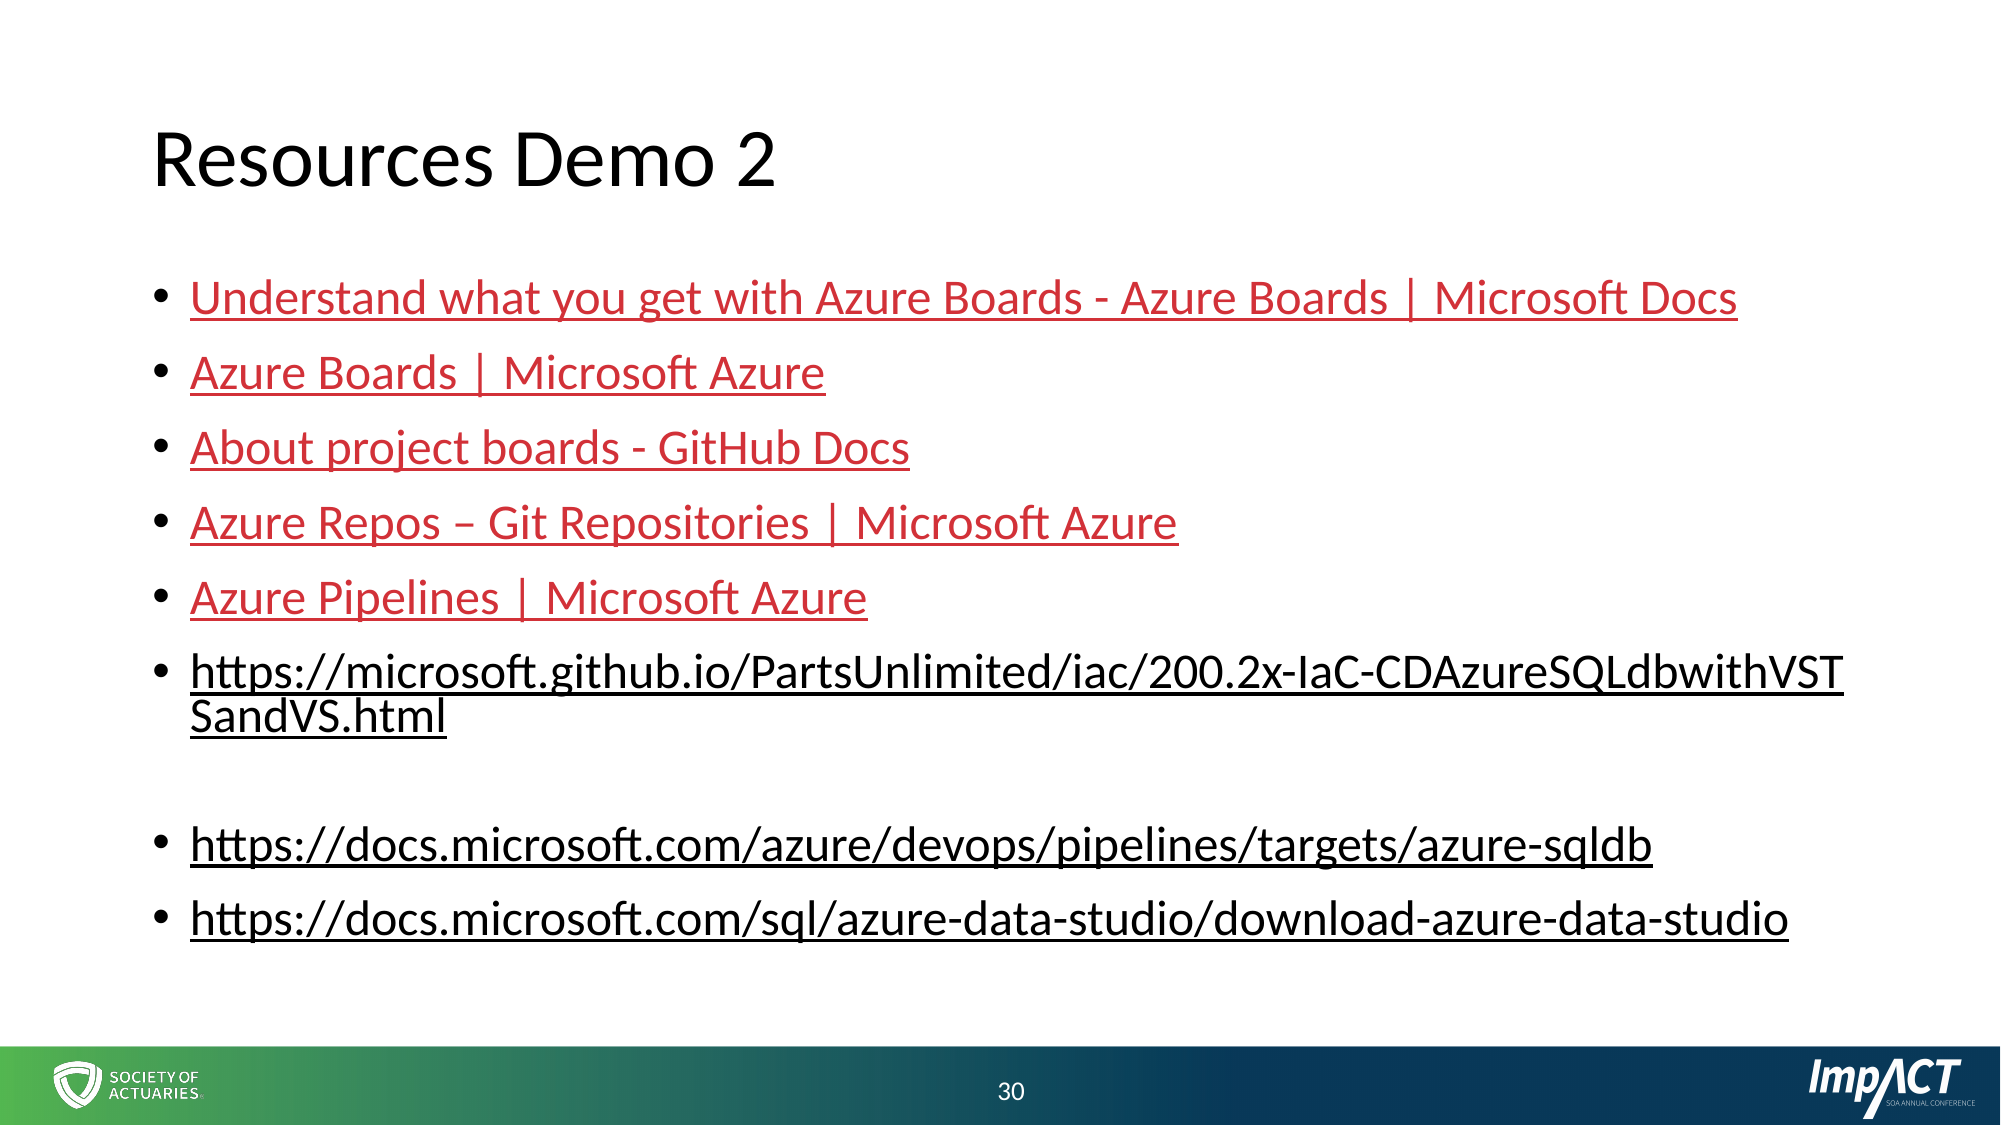

# Resources Demo 2
Understand what you get with Azure Boards - Azure Boards | Microsoft Docs
Azure Boards | Microsoft Azure
About project boards - GitHub Docs
Azure Repos – Git Repositories | Microsoft Azure
Azure Pipelines | Microsoft Azure
https://microsoft.github.io/PartsUnlimited/iac/200.2x-IaC-CDAzureSQLdbwithVSTSandVS.html
https://docs.microsoft.com/azure/devops/pipelines/targets/azure-sqldb
https://docs.microsoft.com/sql/azure-data-studio/download-azure-data-studio
30